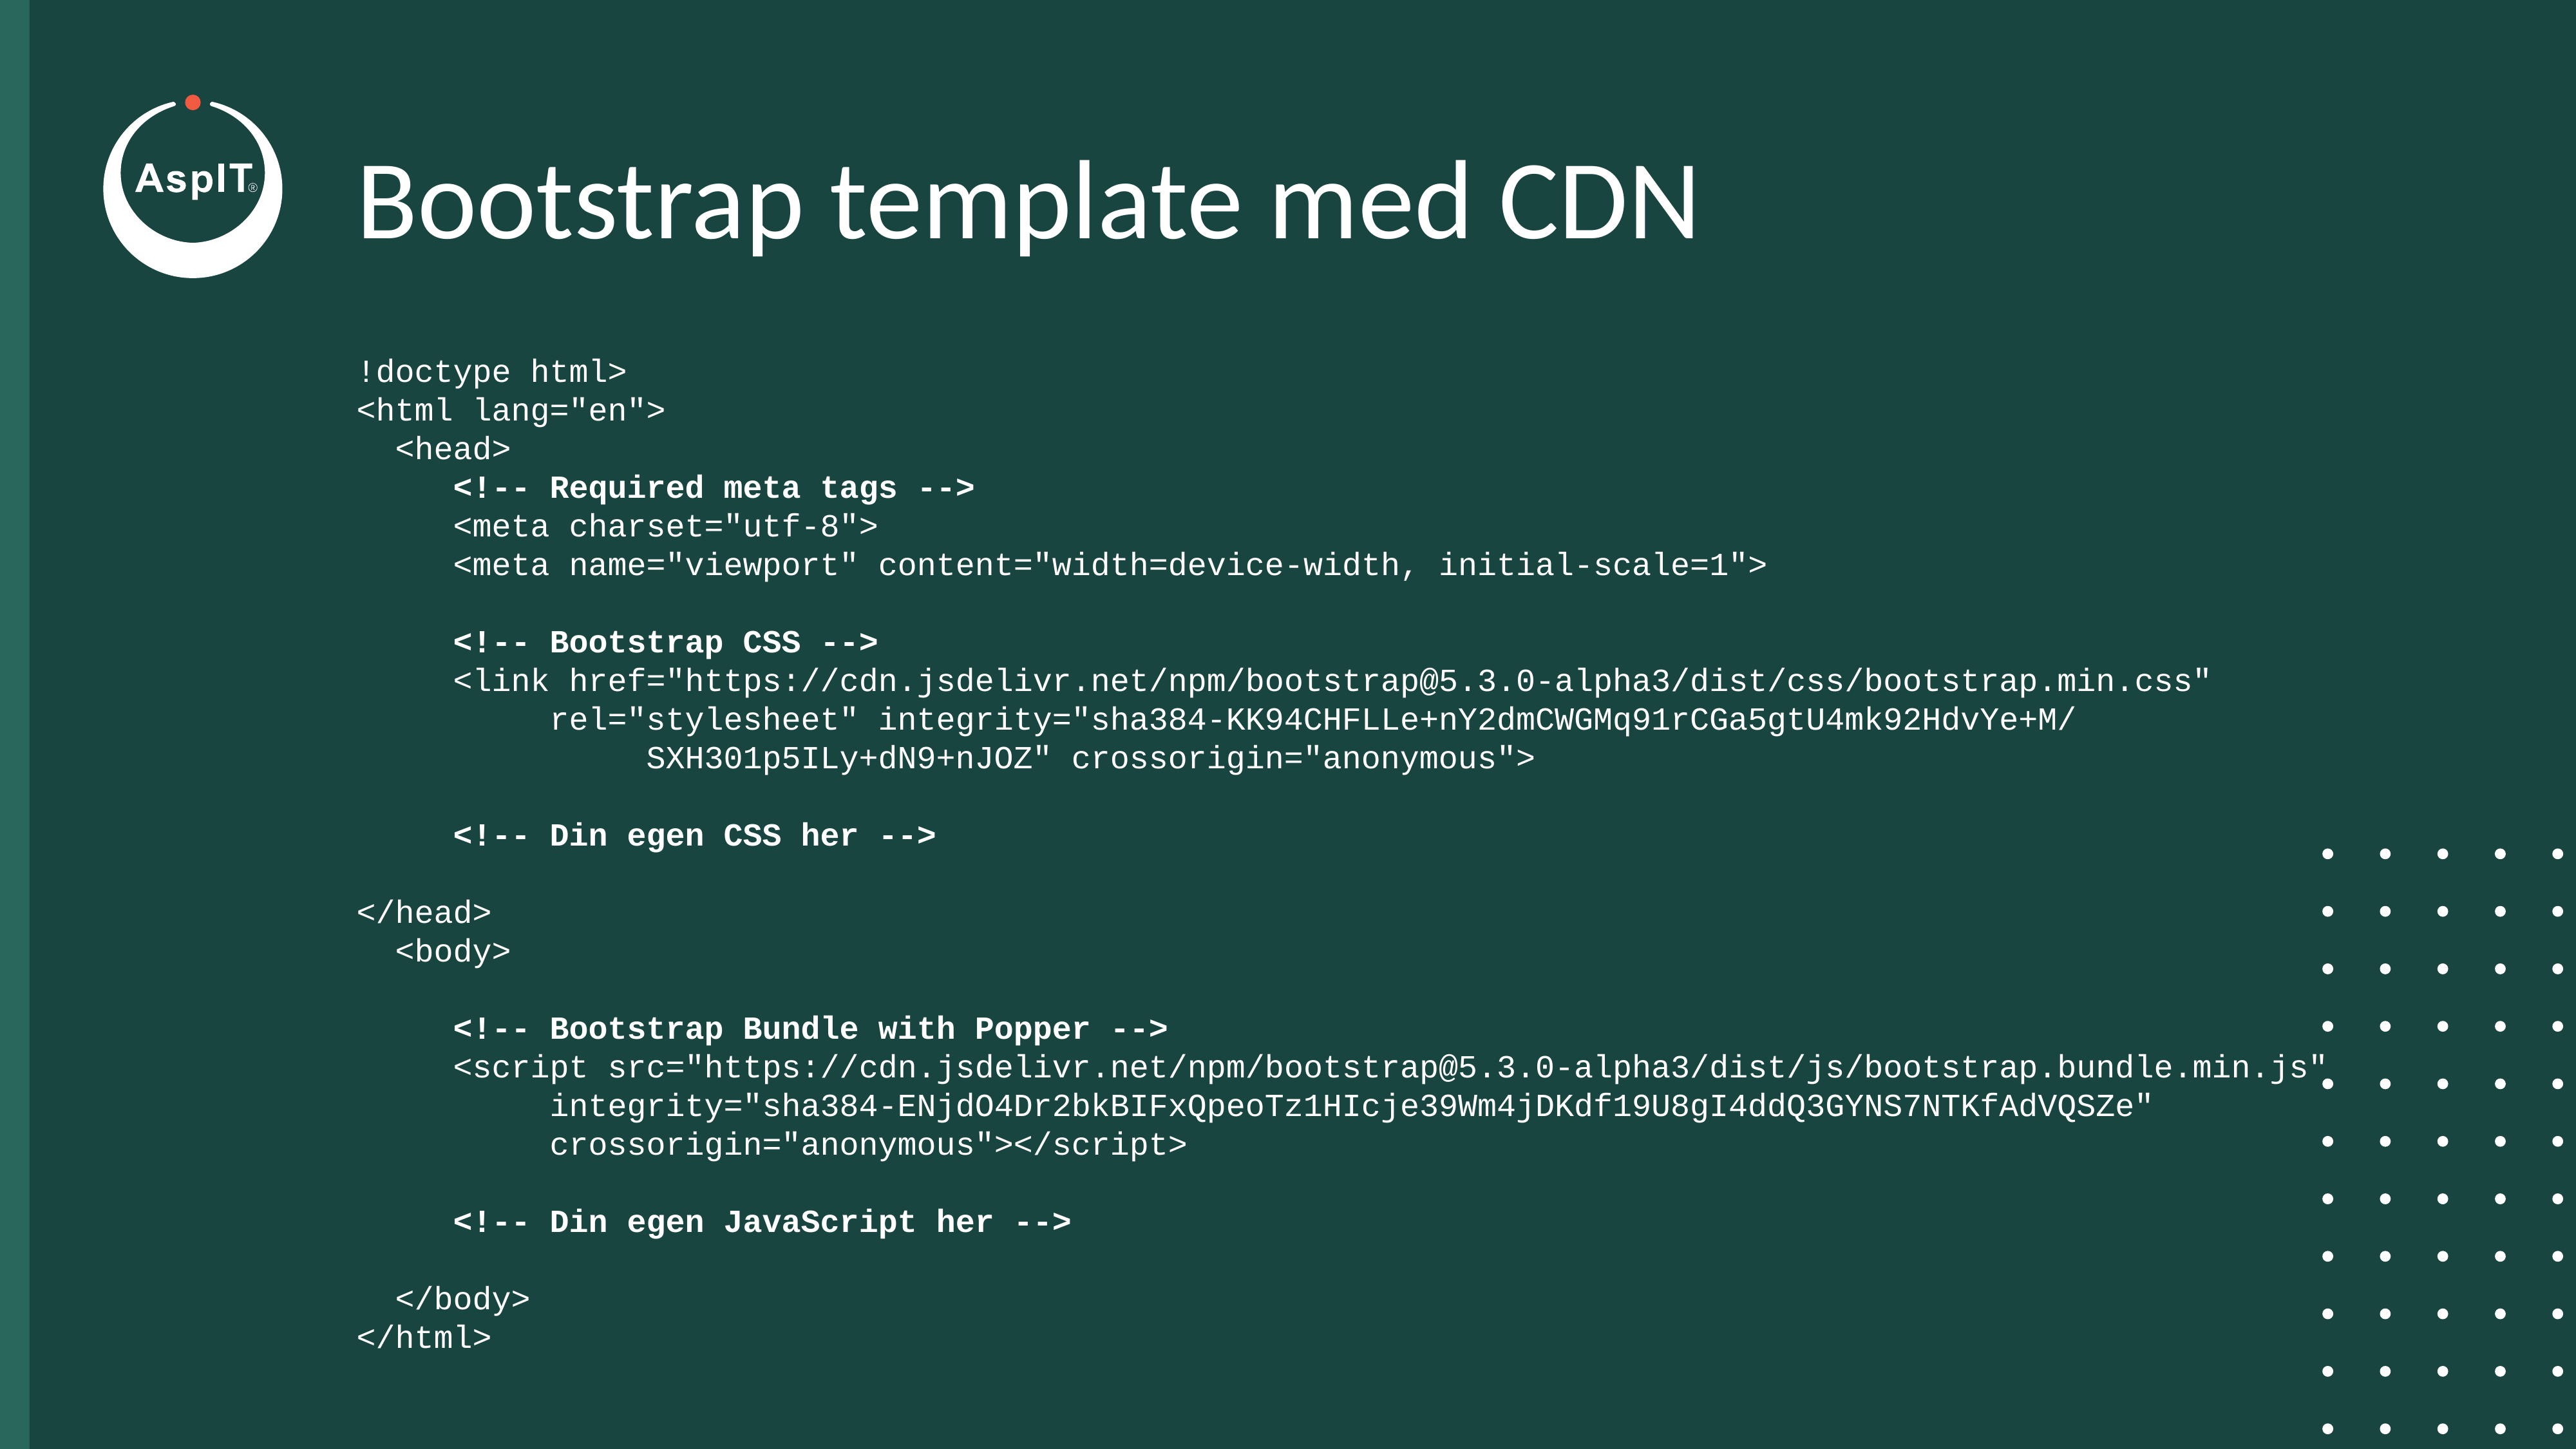

# Bootstrap template med CDN
!doctype html>
<html lang="en">
  <head>
    	<!-- Required meta tags -->
    	<meta charset="utf-8">
    	<meta name="viewport" content="width=device-width, initial-scale=1">

    	<!-- Bootstrap CSS -->
    	<link href="https://cdn.jsdelivr.net/npm/bootstrap@5.3.0-alpha3/dist/css/bootstrap.min.css" 				rel="stylesheet" integrity="sha384-KK94CHFLLe+nY2dmCWGMq91rCGa5gtU4mk92HdvYe+M/ 						SXH301p5ILy+dN9+nJOZ" crossorigin="anonymous">

    	<!-- Din egen CSS her -->

</head>
  <body>

	<!-- Bootstrap Bundle with Popper -->
    	<script src="https://cdn.jsdelivr.net/npm/bootstrap@5.3.0-alpha3/dist/js/bootstrap.bundle.min.js" 			integrity="sha384-ENjdO4Dr2bkBIFxQpeoTz1HIcje39Wm4jDKdf19U8gI4ddQ3GYNS7NTKfAdVQSZe" 					crossorigin="anonymous"></script>
    	<!-- Din egen JavaScript her -->

  </body>
</html>